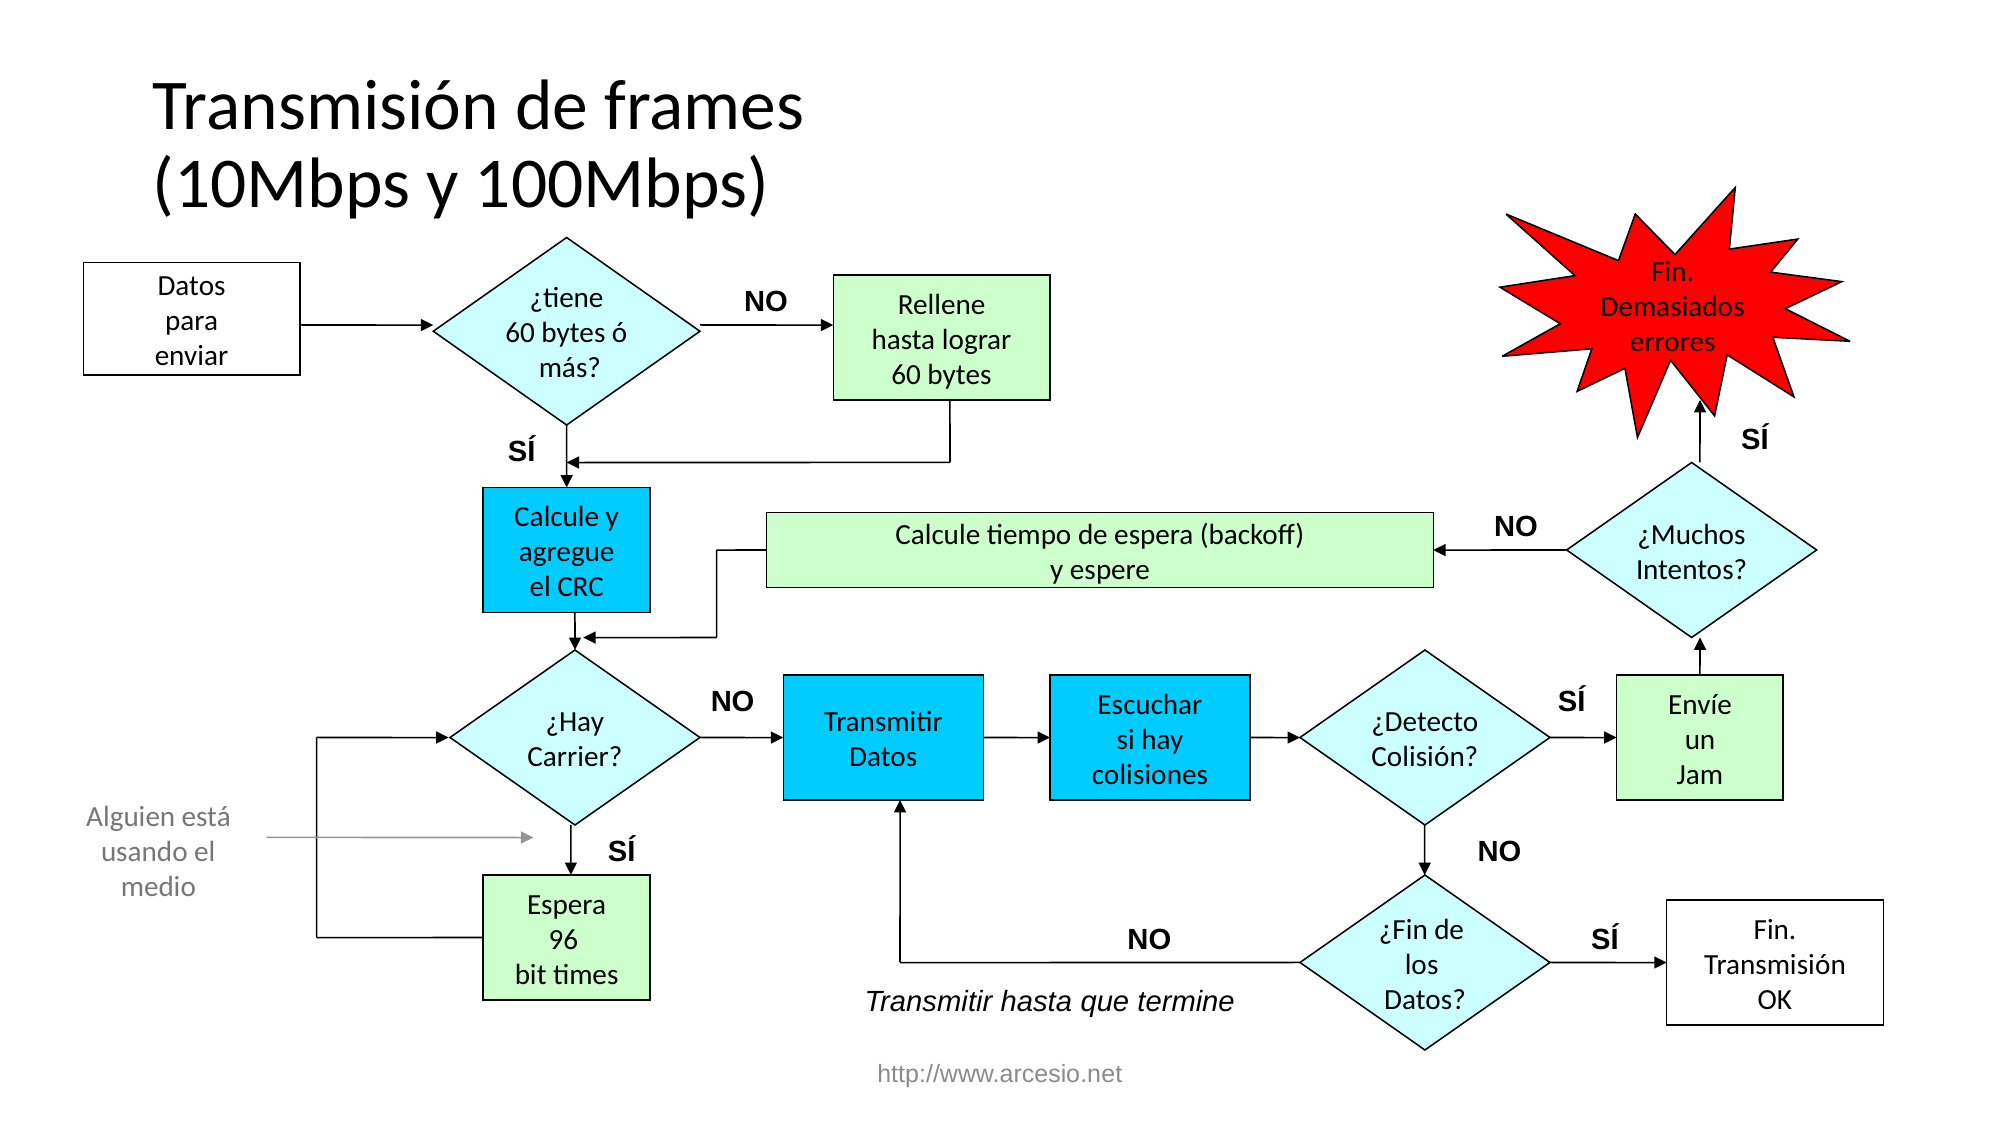

# Transmisión de frames (10Mbps y 100Mbps)
Fin.
Demasiados
errores
¿tiene
60 bytes ó
 más?
Datos
para
enviar
NO
Rellene
hasta lograr
60 bytes

SÍ
SÍ

¿Muchos
Intentos?
Calcule y
agregue
el CRC
NO
Calcule tiempo de espera (backoff)
y espere

¿Hay
Carrier?
¿Detecto
Colisión?
NO
SÍ
Transmitir
Datos
Escuchar
si hay
colisiones
Envíe
un
Jam

Alguien está
usando el
medio

SÍ
NO

Espera
96
bit times
¿Fin de
los
Datos?
Fin.
Transmisión
OK
NO
SÍ

Transmitir hasta que termine
http://www.arcesio.net